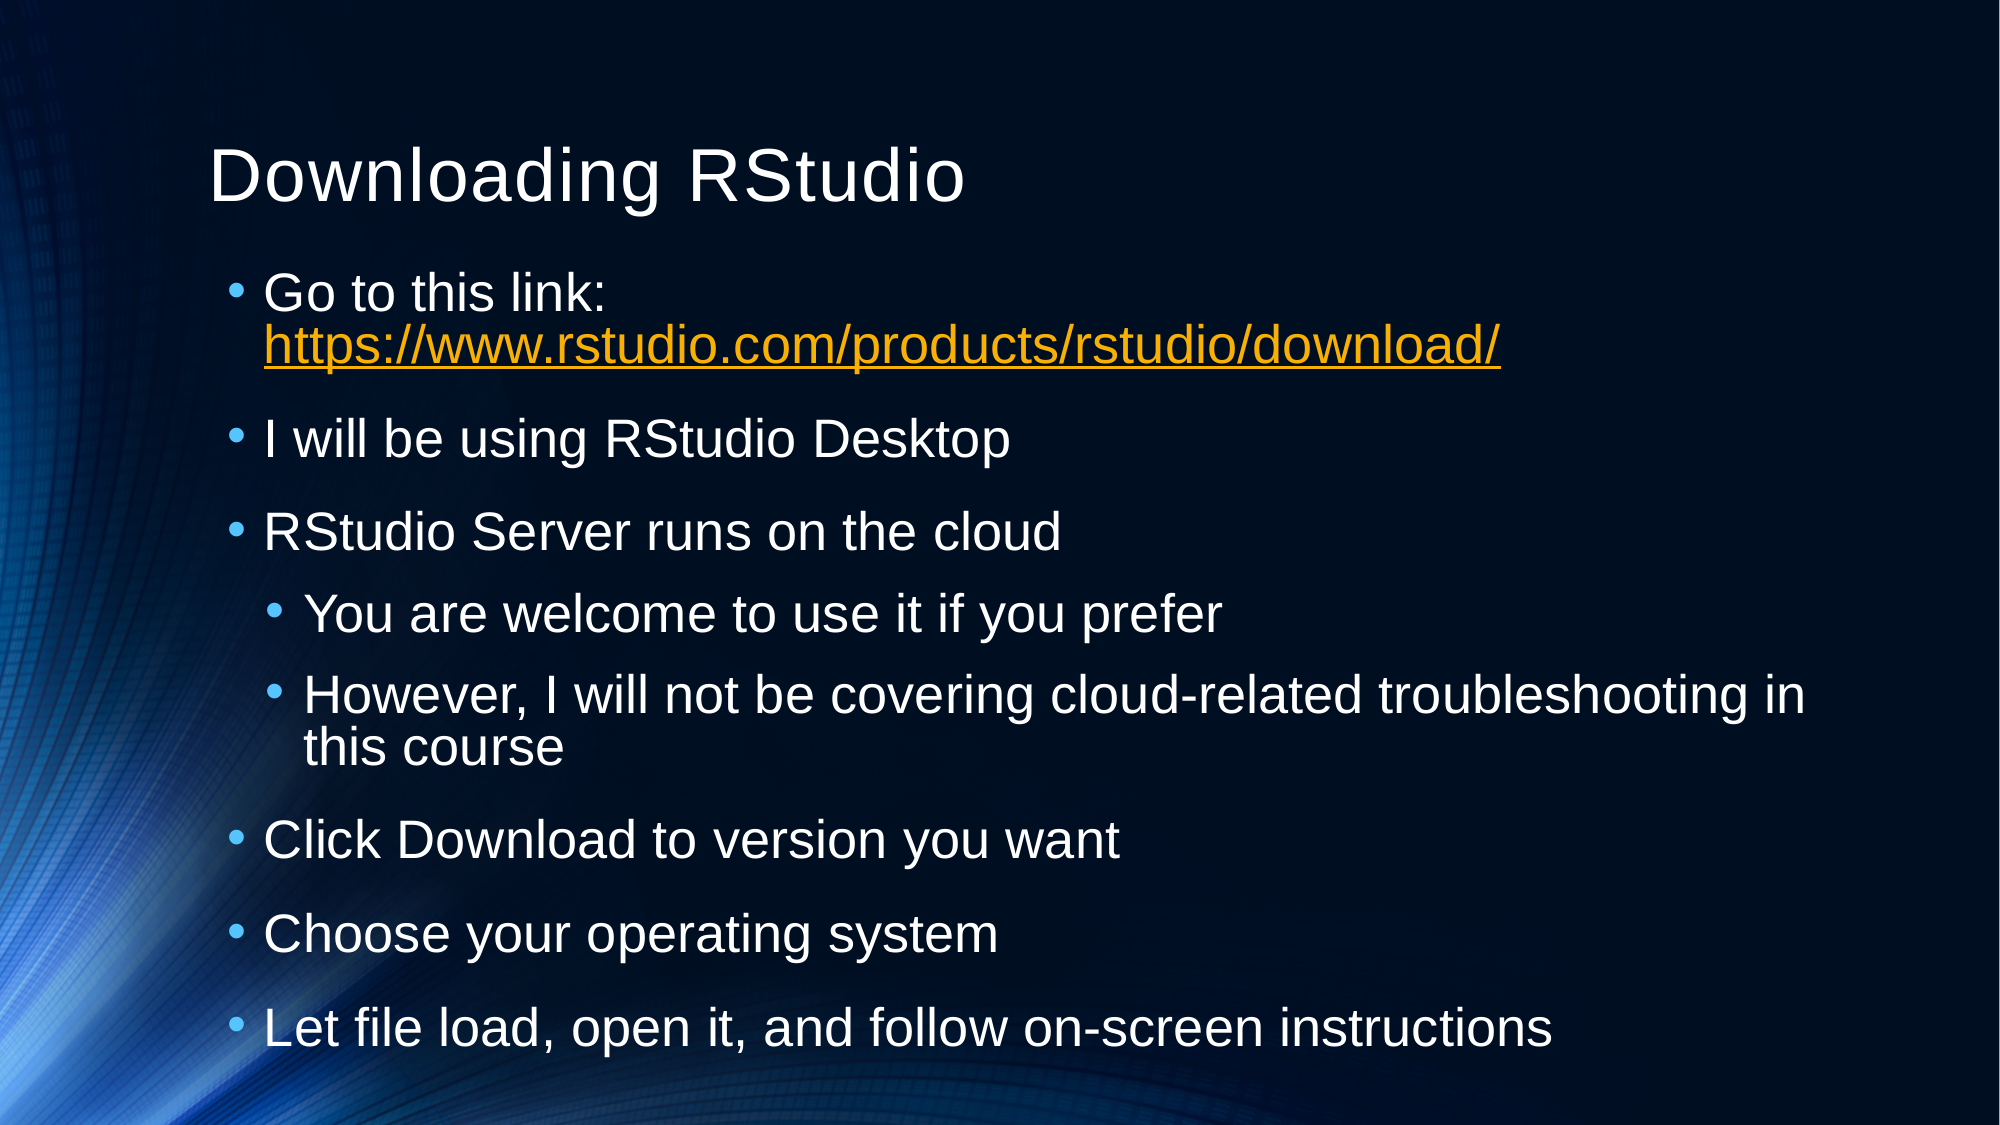

# Downloading RStudio
Go to this link: https://www.rstudio.com/products/rstudio/download/
I will be using RStudio Desktop
RStudio Server runs on the cloud
You are welcome to use it if you prefer
However, I will not be covering cloud-related troubleshooting in this course
Click Download to version you want
Choose your operating system
Let file load, open it, and follow on-screen instructions